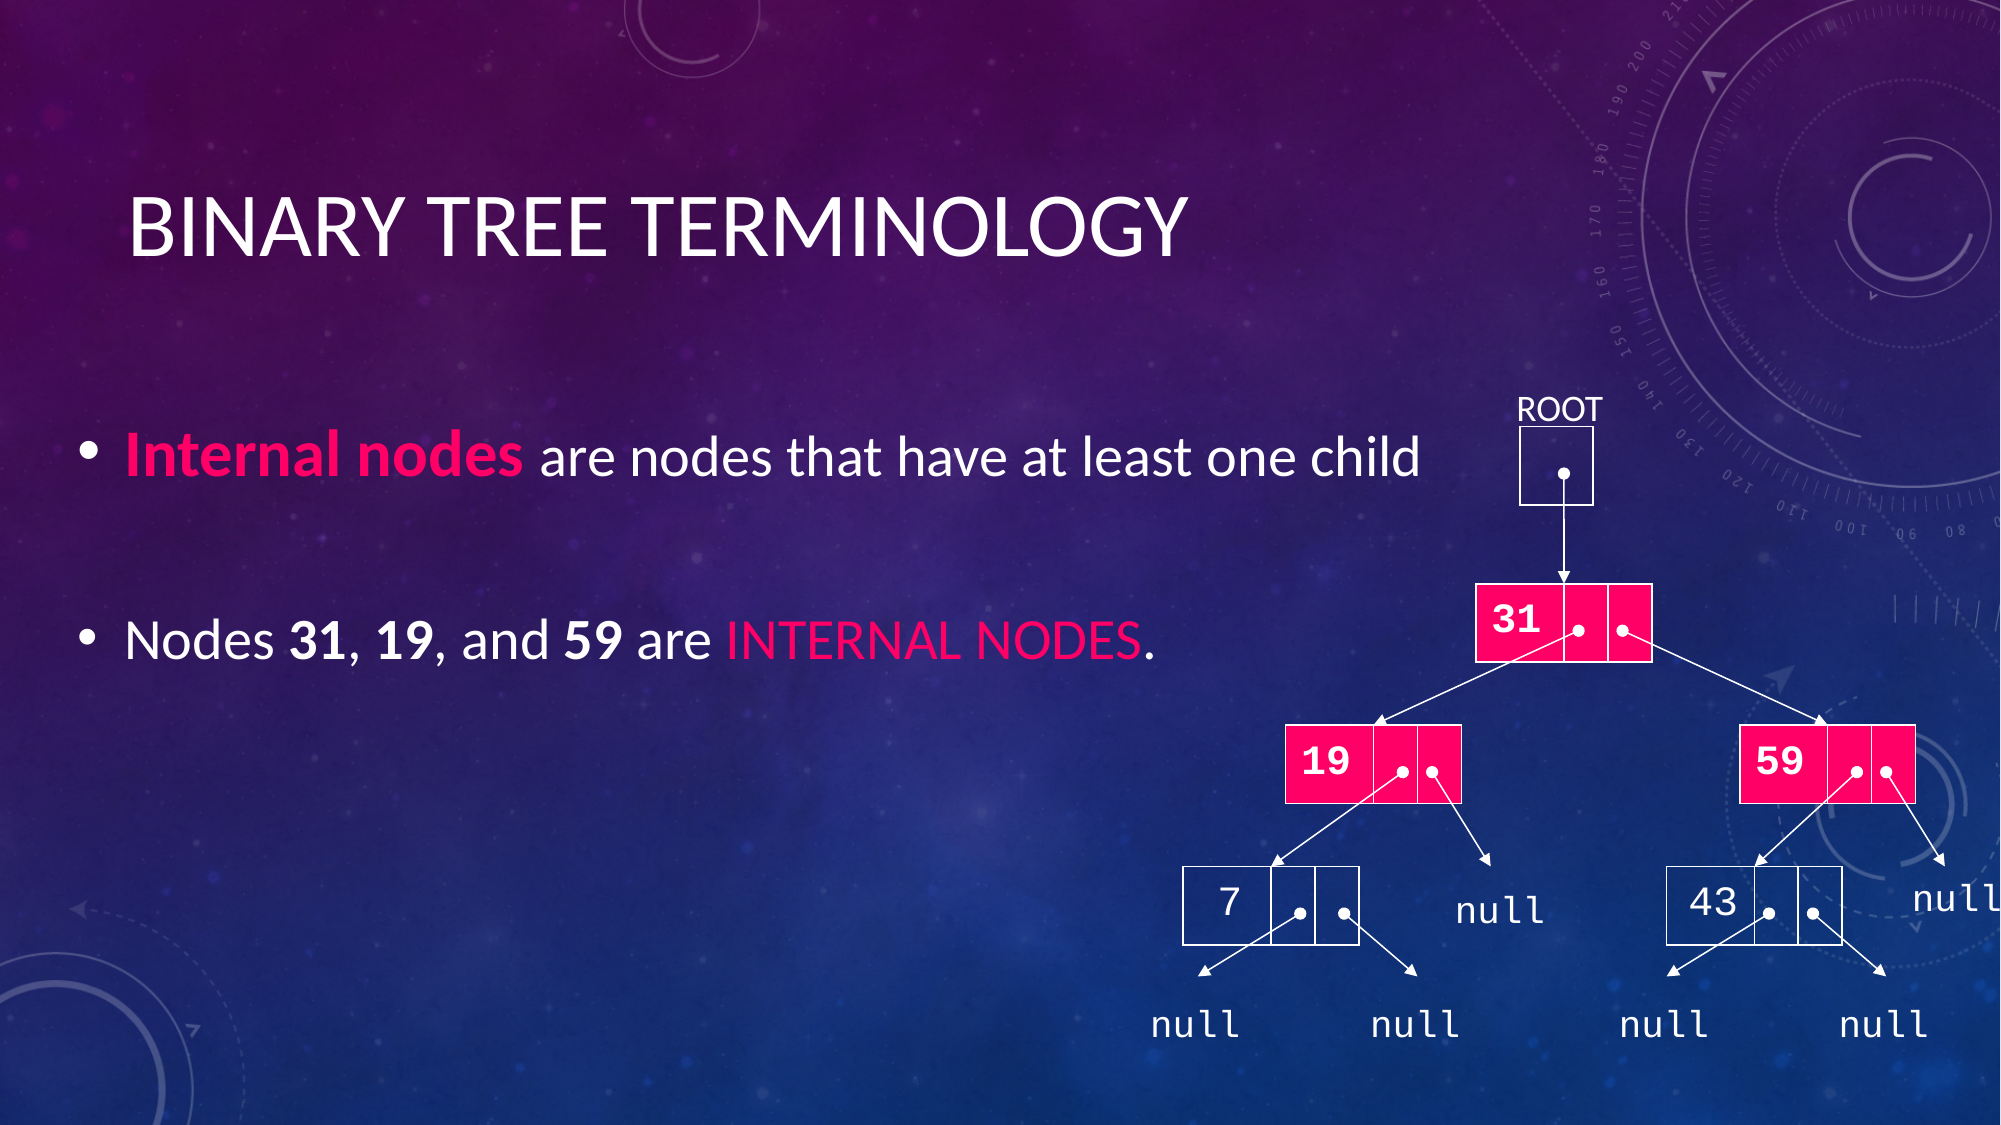

# Binary Tree Terminology
Internal nodes are nodes that have at least one child

Nodes 31, 19, and 59 are INTERNAL NODES.
ROOT

31

19

59

7

43

null
null

null
null
null
null